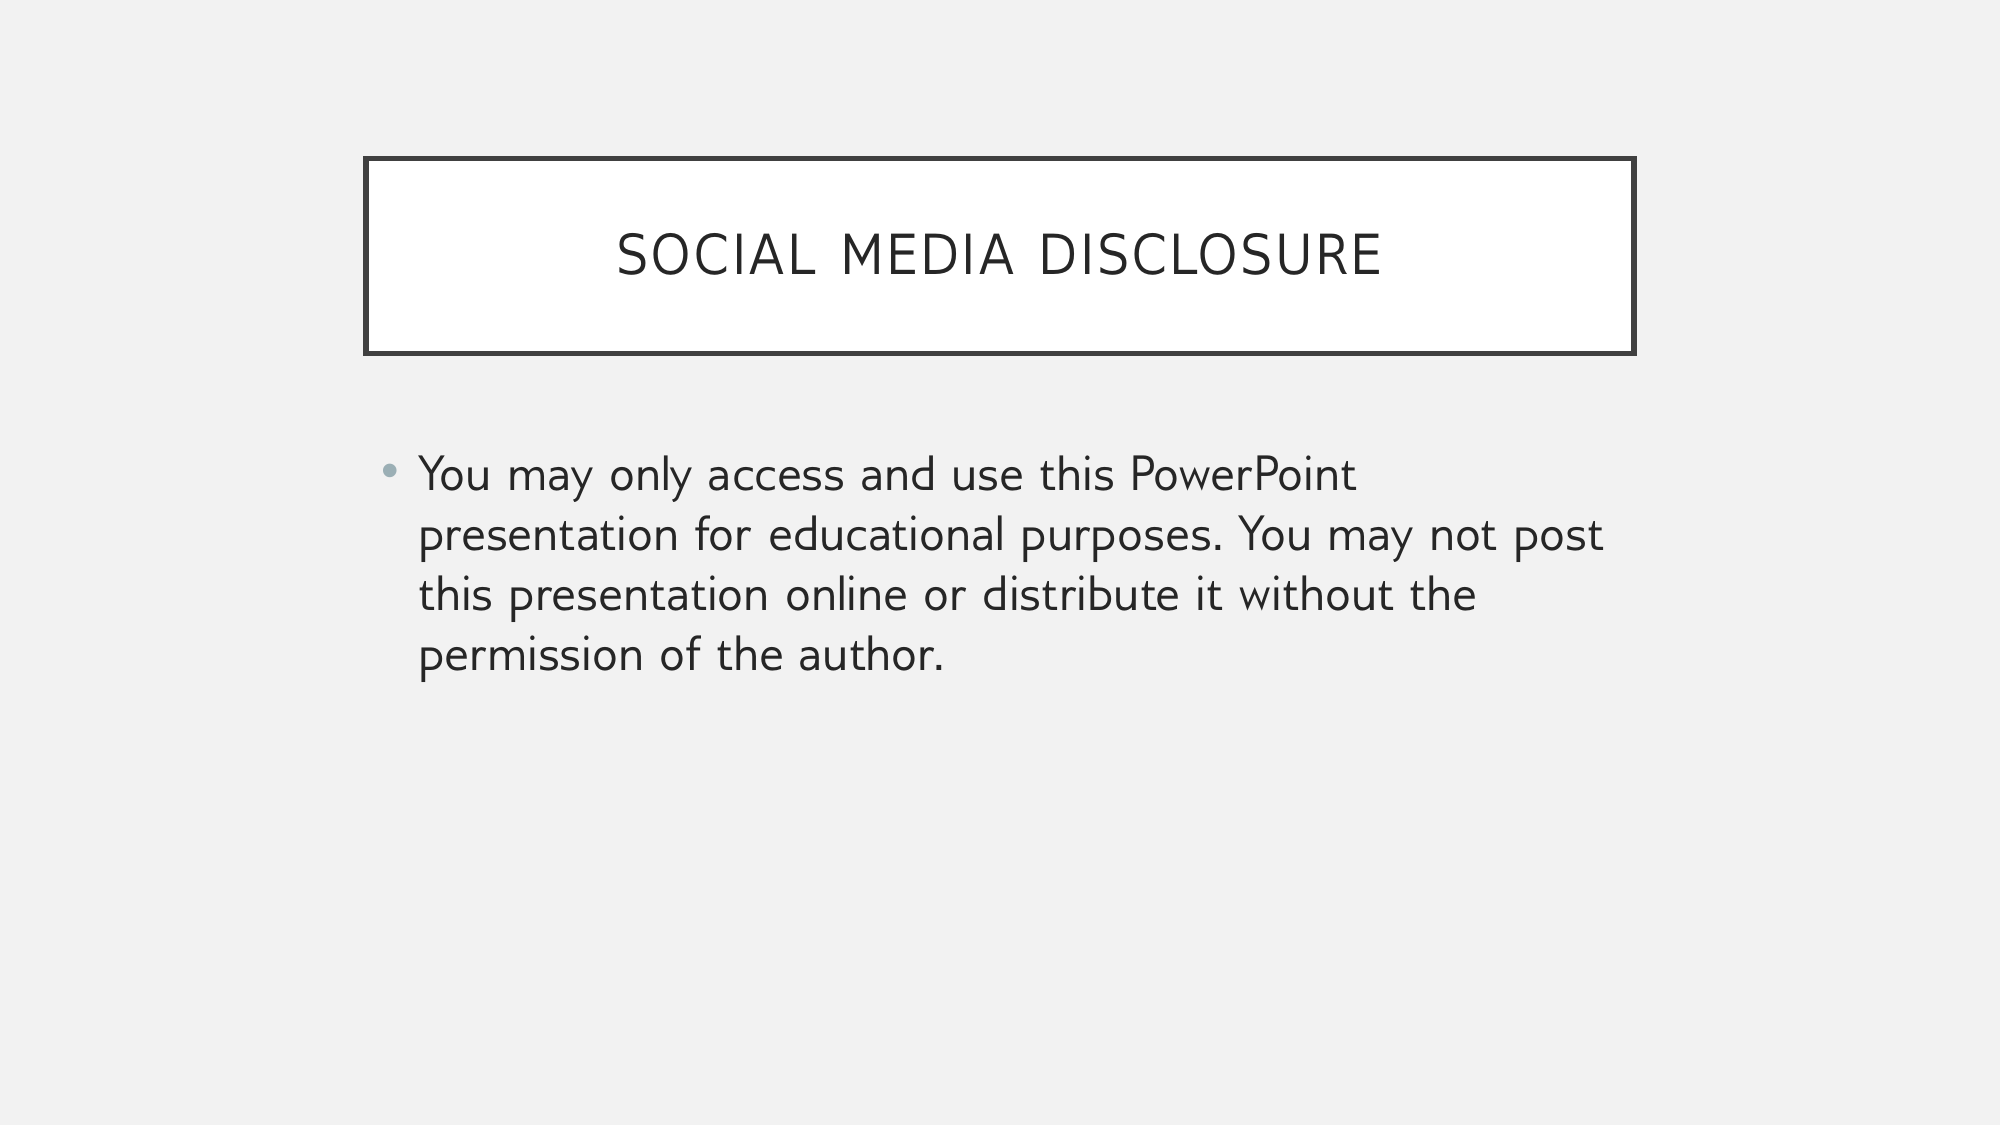

# Social Media Disclosure
You may only access and use this PowerPoint presentation for educational purposes. You may not post this presentation online or distribute it without the permission of the author.